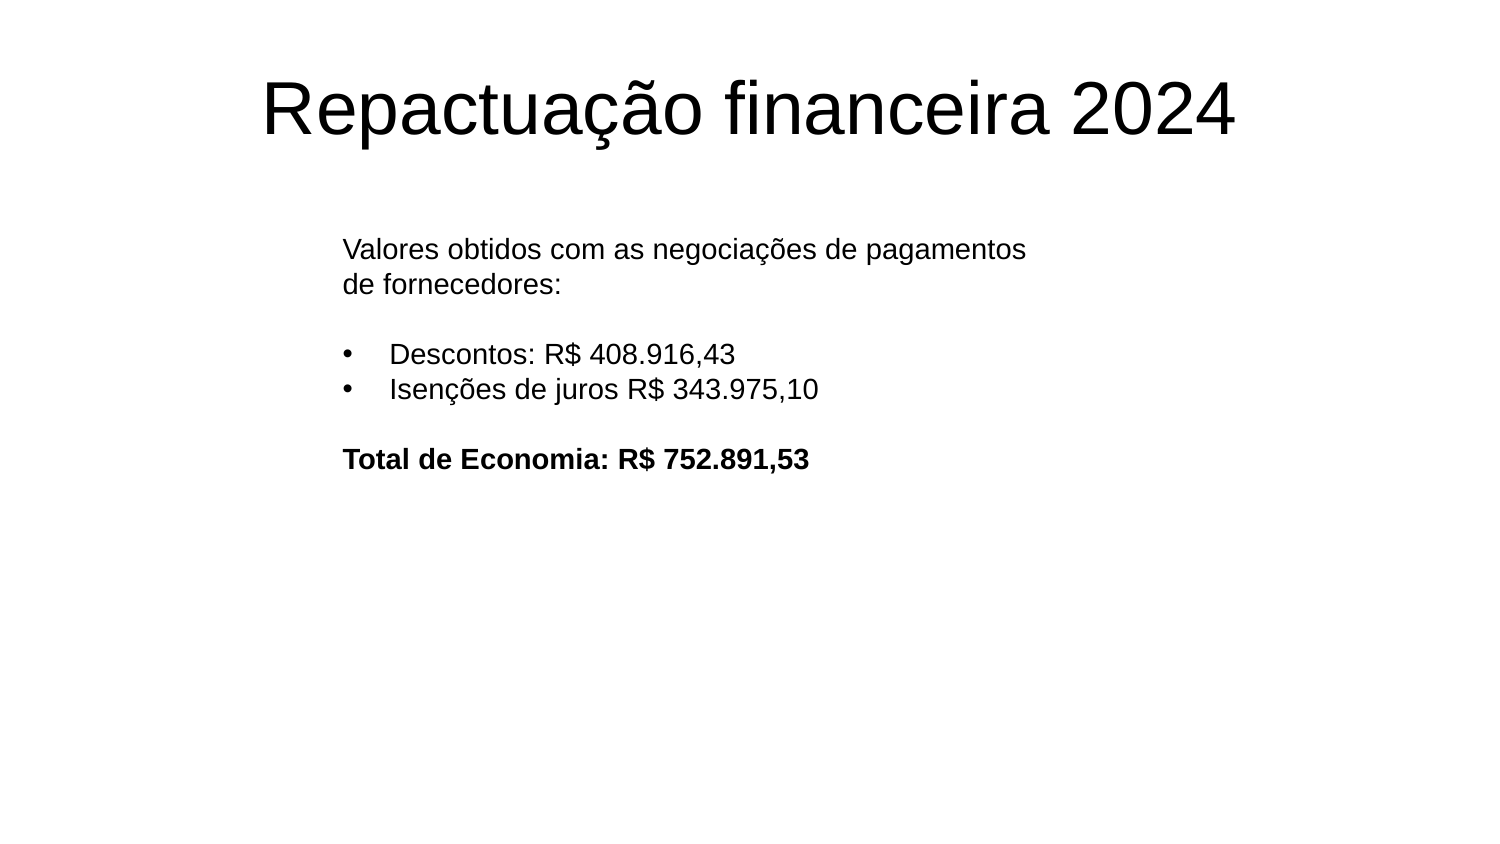

# Repactuação financeira 2024
Valores obtidos com as negociações de pagamentos de fornecedores:

Descontos: R$ 408.916,43
Isenções de juros R$ 343.975,10

Total de Economia: R$ 752.891,53